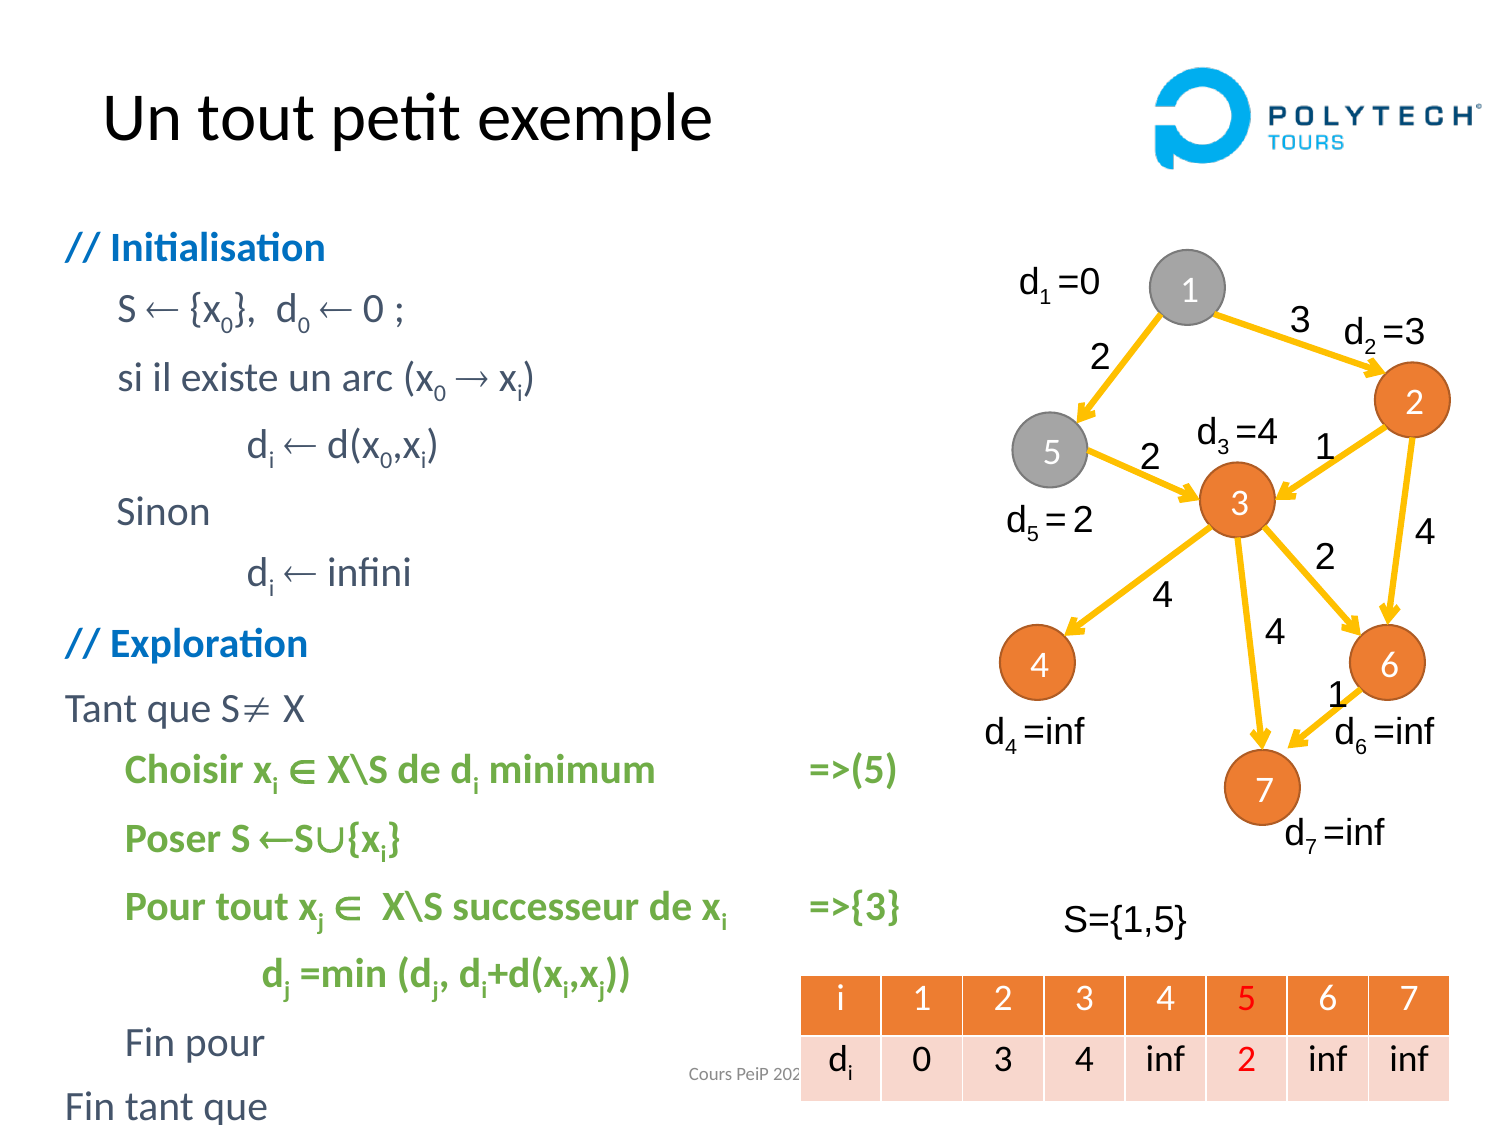

# Un tout petit exemple
// Initialisation
S ← {x0},  d0 ← 0 ;
si il existe un arc (x0 → xi)
	di ← d(x0,xi)
Sinon
	di ← infini
// Exploration
Tant que S≠ X
Choisir xi ∈ X\S de di minimum 	=>(5)
Poser S ←S∪{xi}
Pour tout xj ∈  X\S successeur de xi 	=>{3}
	dj =min (dj, di+d(xi,xj))
Fin pour
Fin tant que

d1 =0
d2 =3
d3 =4
d5 = 2
d4 =inf
d6 =inf
d7 =inf
1
3
2
2
5
1
2
3
4
2
4
4
4
6
1
7
S={1,5}
| i | 1 | 2 | 3 | 4 | 5 | 6 | 7 |
| --- | --- | --- | --- | --- | --- | --- | --- |
| di | 0 | 3 | 4 | inf | 2 | inf | inf |
Cours PeiP 2023
46